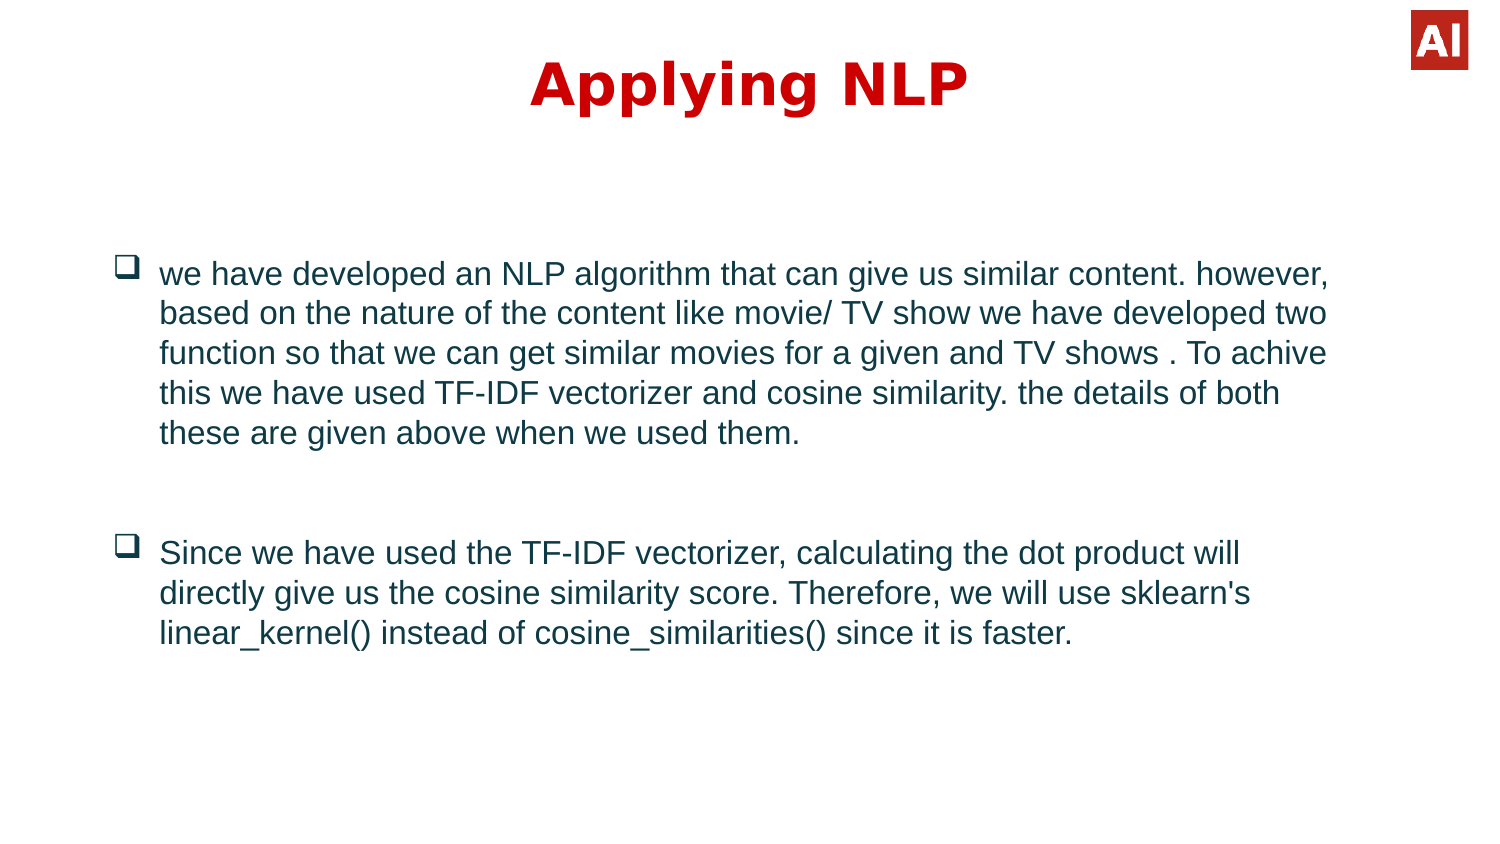

# Applying NLP

we have developed an NLP algorithm that can give us similar content. however, based on the nature of the content like movie/ TV show we have developed two function so that we can get similar movies for a given and TV shows . To achive this we have used TF-IDF vectorizer and cosine similarity. the details of both these are given above when we used them.

Since we have used the TF-IDF vectorizer, calculating the dot product will directly give us the cosine similarity score. Therefore, we will use sklearn's linear_kernel() instead of cosine_similarities() since it is faster.